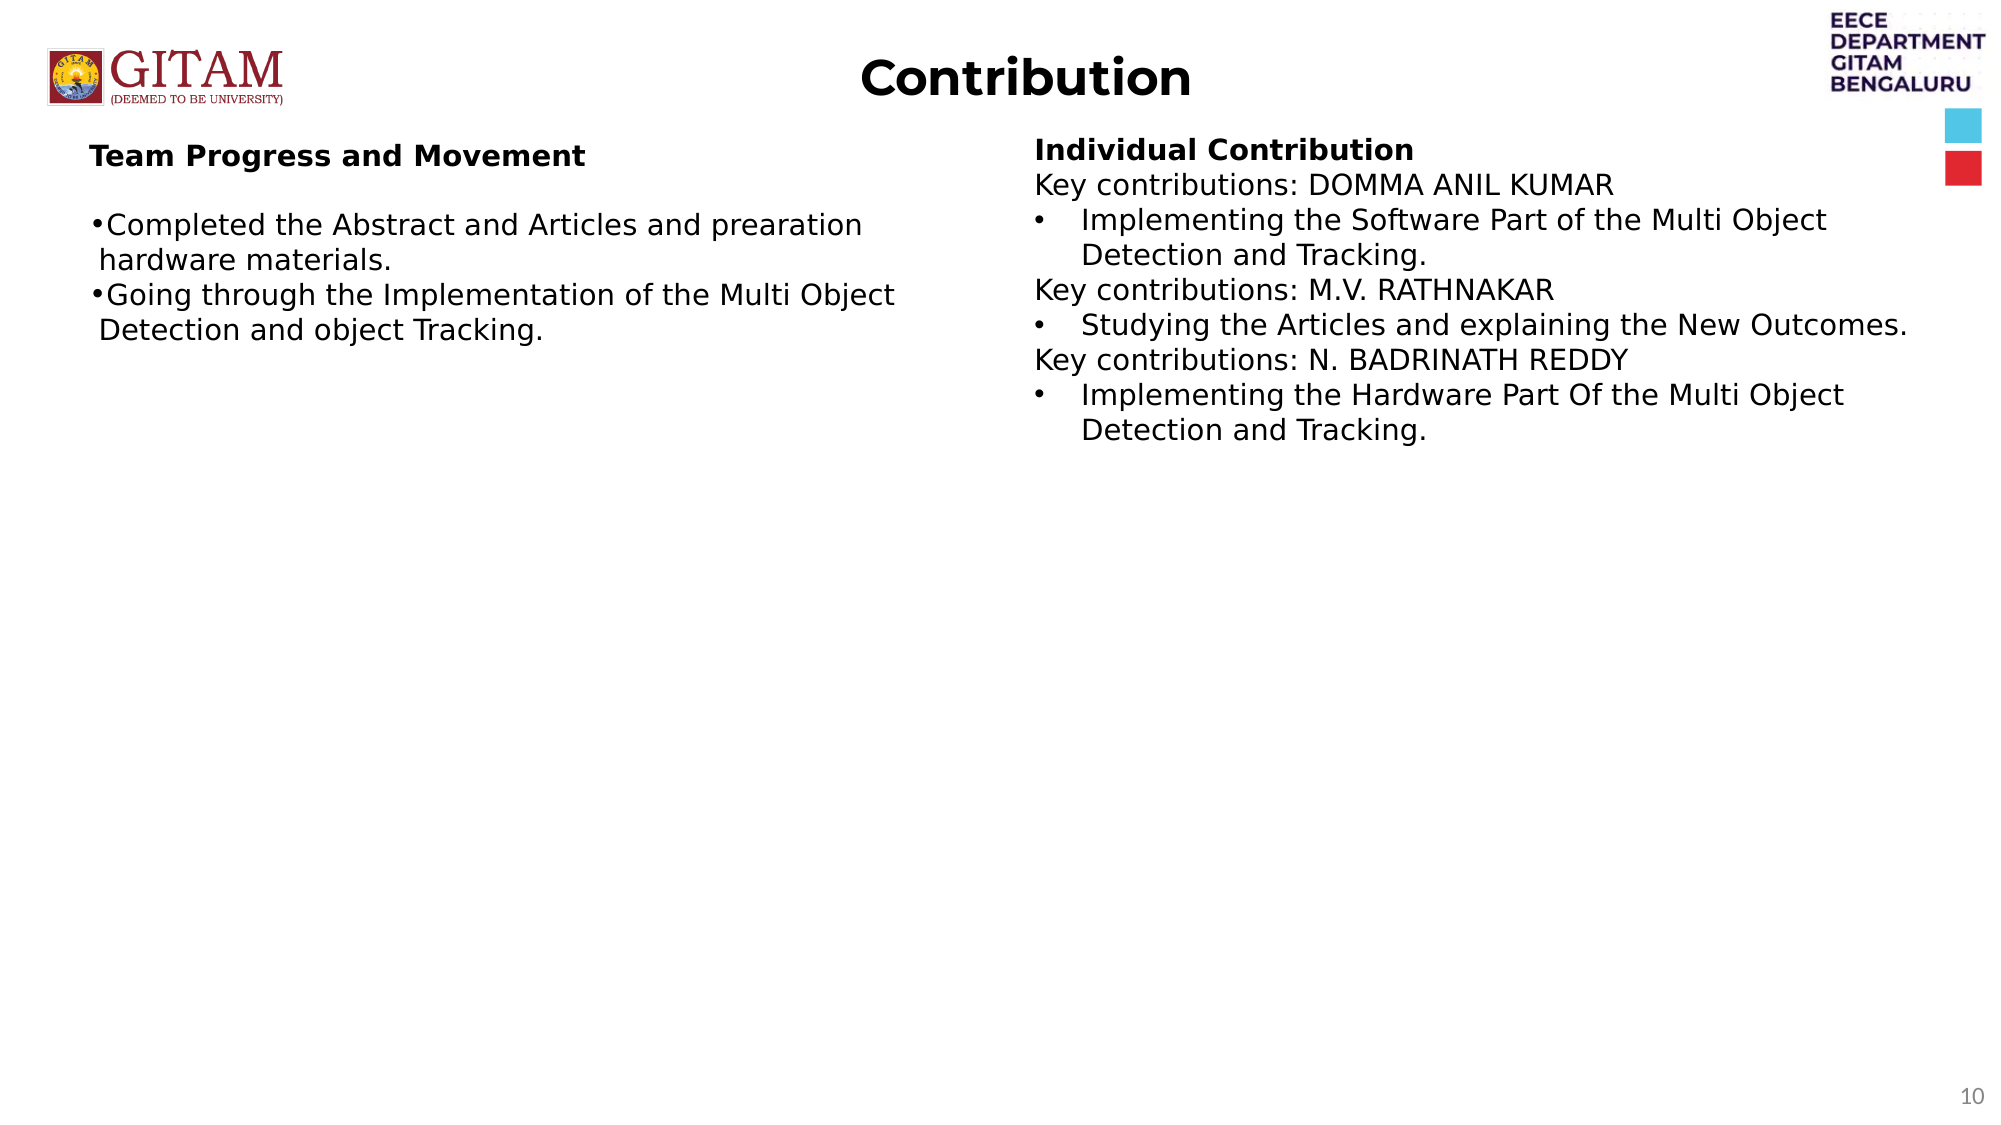

Contribution
Individual Contribution
Key contributions: DOMMA ANIL KUMAR
Implementing the Software Part of the Multi Object Detection and Tracking.
Key contributions: M.V. RATHNAKAR
Studying the Articles and explaining the New Outcomes.
Key contributions: N. BADRINATH REDDY
Implementing the Hardware Part Of the Multi Object Detection and Tracking.

Team Progress and Movement

Completed the Abstract and Articles and prearation hardware materials.
Going through the Implementation of the Multi Object Detection and object Tracking.

10